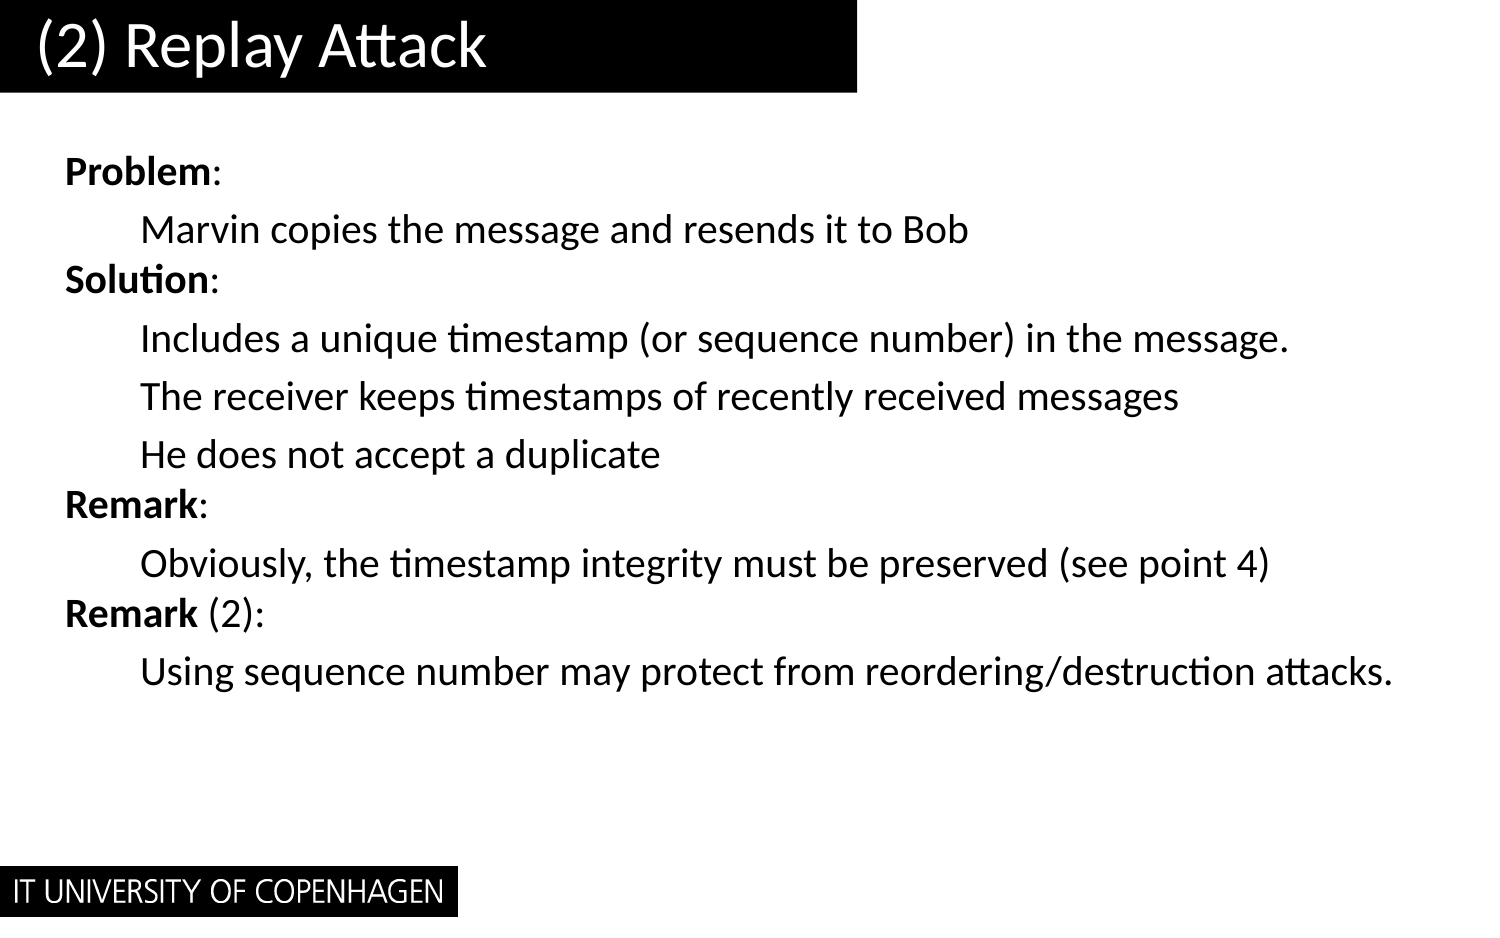

# (2) Replay Attack
Problem:
Marvin copies the message and resends it to Bob
Solution:
Includes a unique timestamp (or sequence number) in the message.
The receiver keeps timestamps of recently received messages
He does not accept a duplicate
Remark:
Obviously, the timestamp integrity must be preserved (see point 4)
Remark (2):
Using sequence number may protect from reordering/destruction attacks.